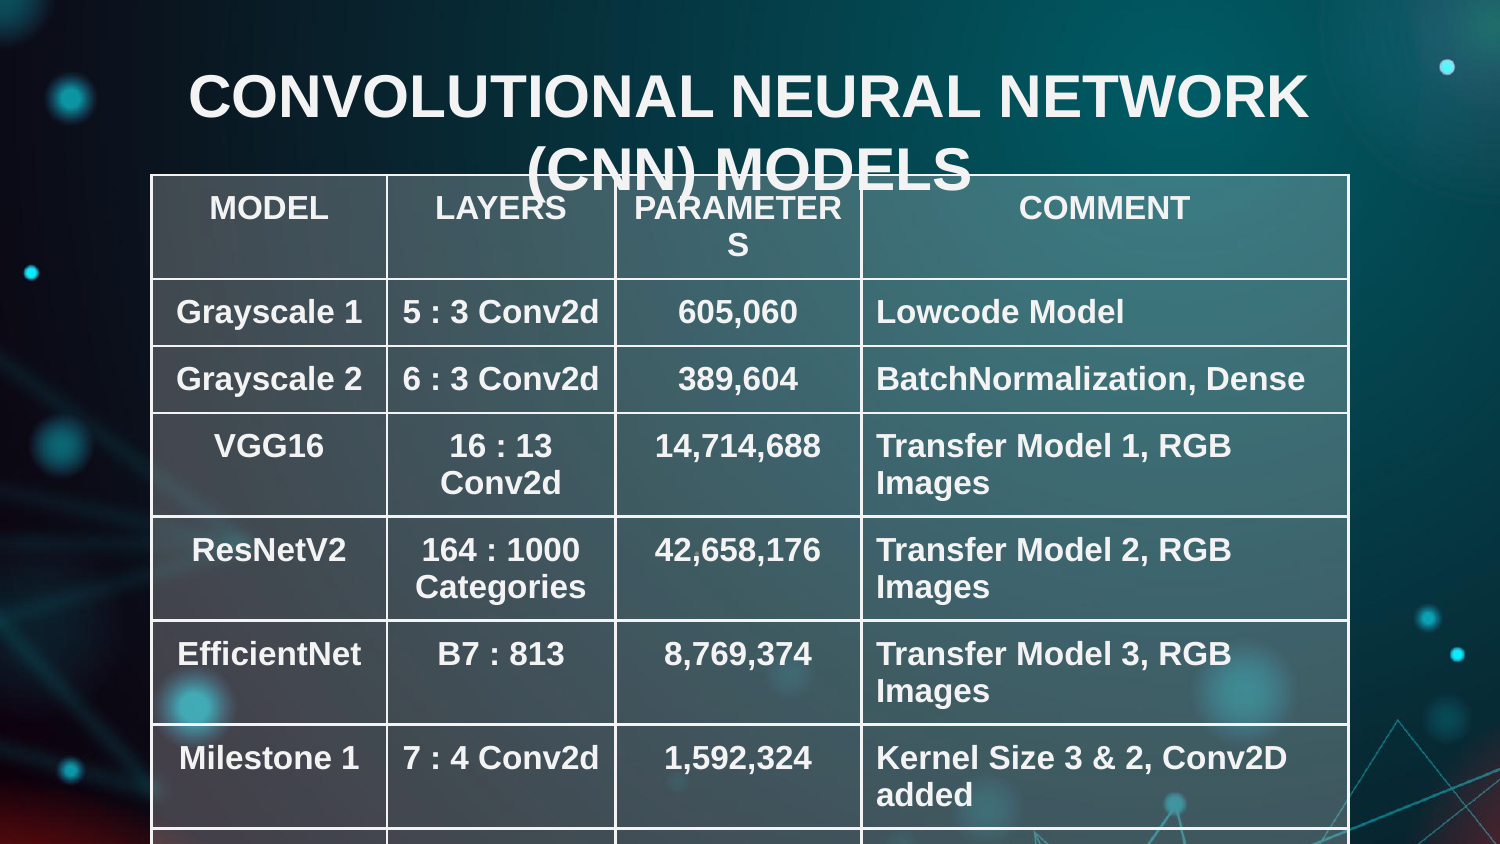

# CONVOLUTIONAL NEURAL NETWORK (CNN) MODELS
| MODEL | LAYERS | PARAMETERS | COMMENT |
| --- | --- | --- | --- |
| Grayscale 1 | 5 : 3 Conv2d | 605,060 | Lowcode Model |
| Grayscale 2 | 6 : 3 Conv2d | 389,604 | BatchNormalization, Dense |
| VGG16 | 16 : 13 Conv2d | 14,714,688 | Transfer Model 1, RGB Images |
| ResNetV2 | 164 : 1000 Categories | 42,658,176 | Transfer Model 2, RGB Images |
| EfficientNet | B7 : 813 | 8,769,374 | Transfer Model 3, RGB Images |
| Milestone 1 | 7 : 4 Conv2d | 1,592,324 | Kernel Size 3 & 2, Conv2D added |
| CapStone | 8 : 5 Conv2d | 2,973,700 | Conv2D Layer Added |